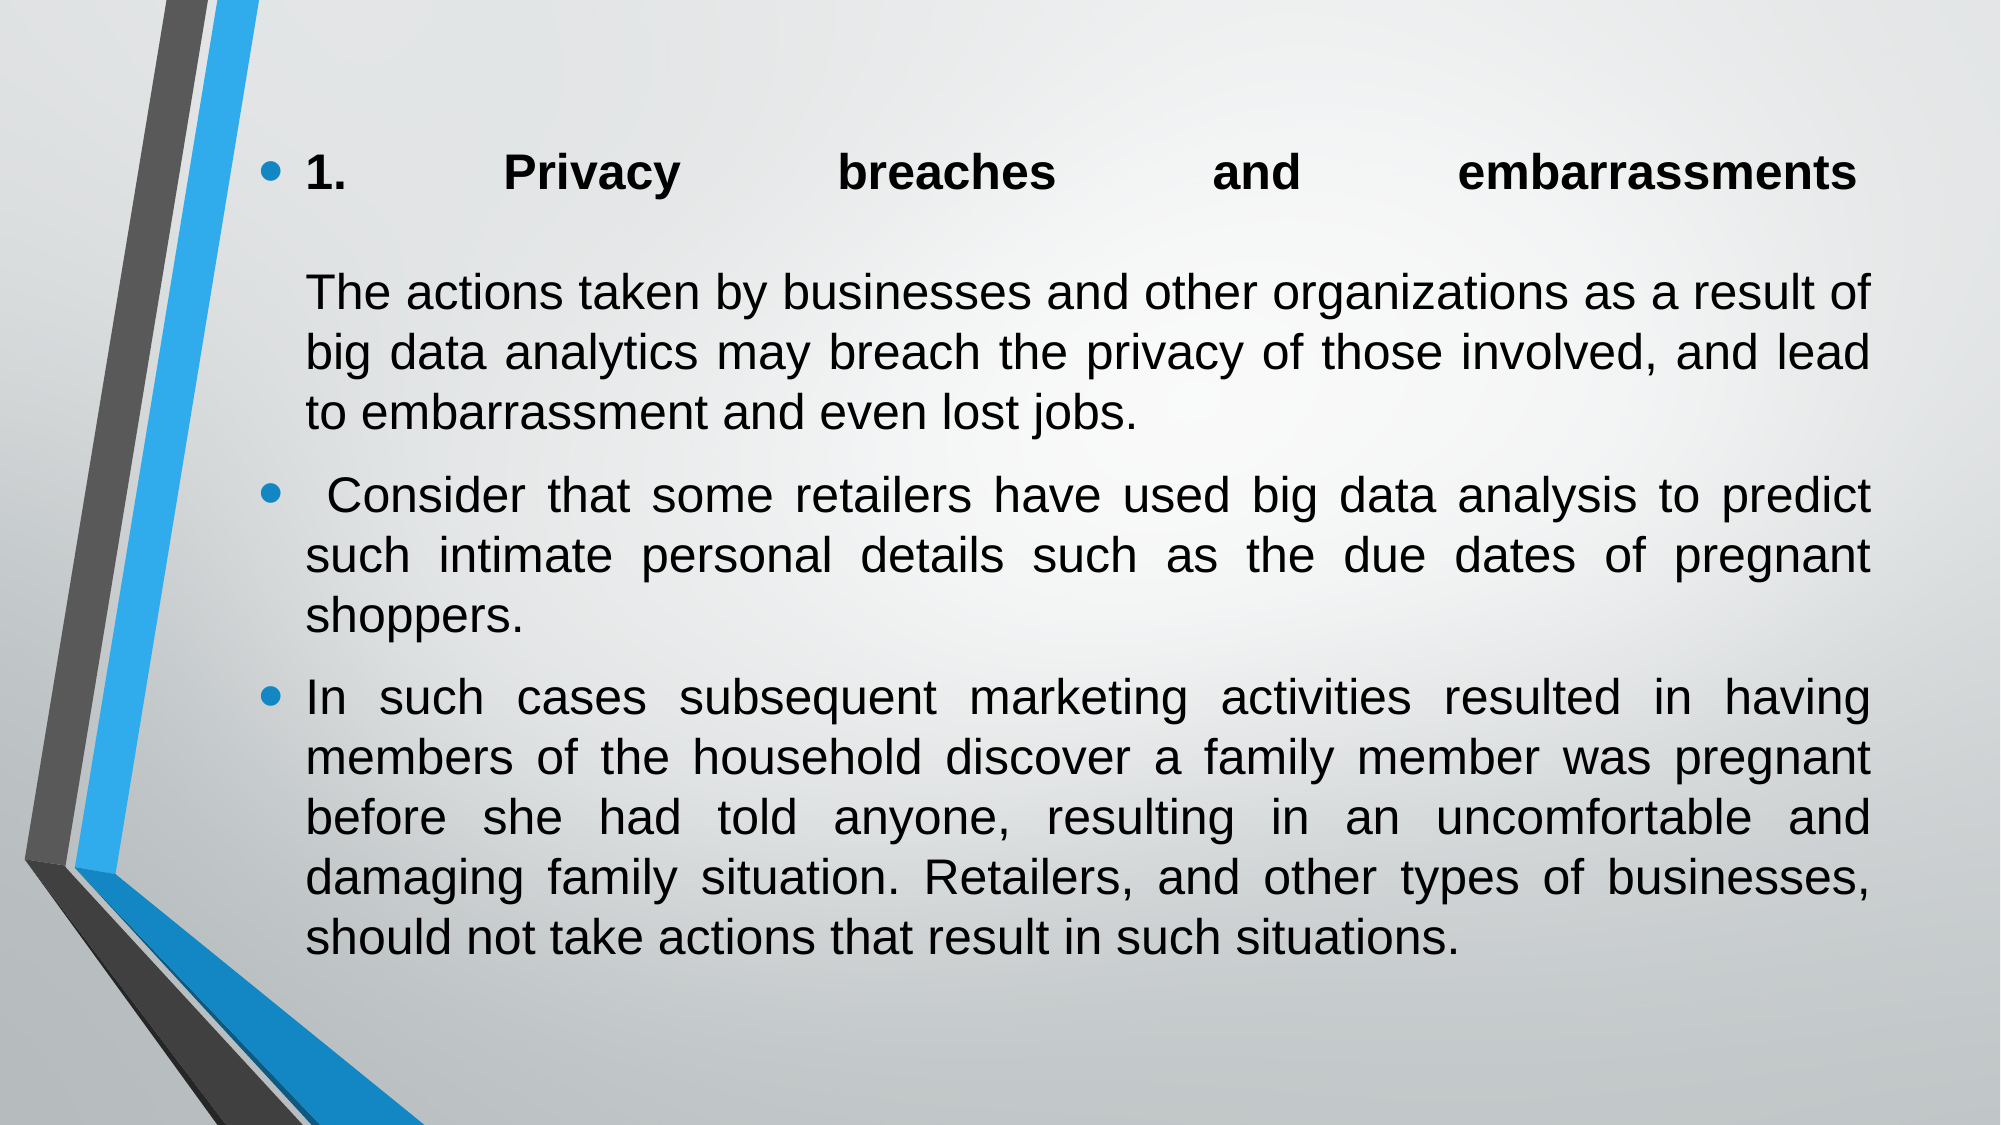

1. Privacy breaches and embarrassments 
The actions taken by businesses and other organizations as a result of big data analytics may breach the privacy of those involved, and lead to embarrassment and even lost jobs.
 Consider that some retailers have used big data analysis to predict such intimate personal details such as the due dates of pregnant shoppers.
In such cases subsequent marketing activities resulted in having members of the household discover a family member was pregnant before she had told anyone, resulting in an uncomfortable and damaging family situation. Retailers, and other types of businesses, should not take actions that result in such situations.